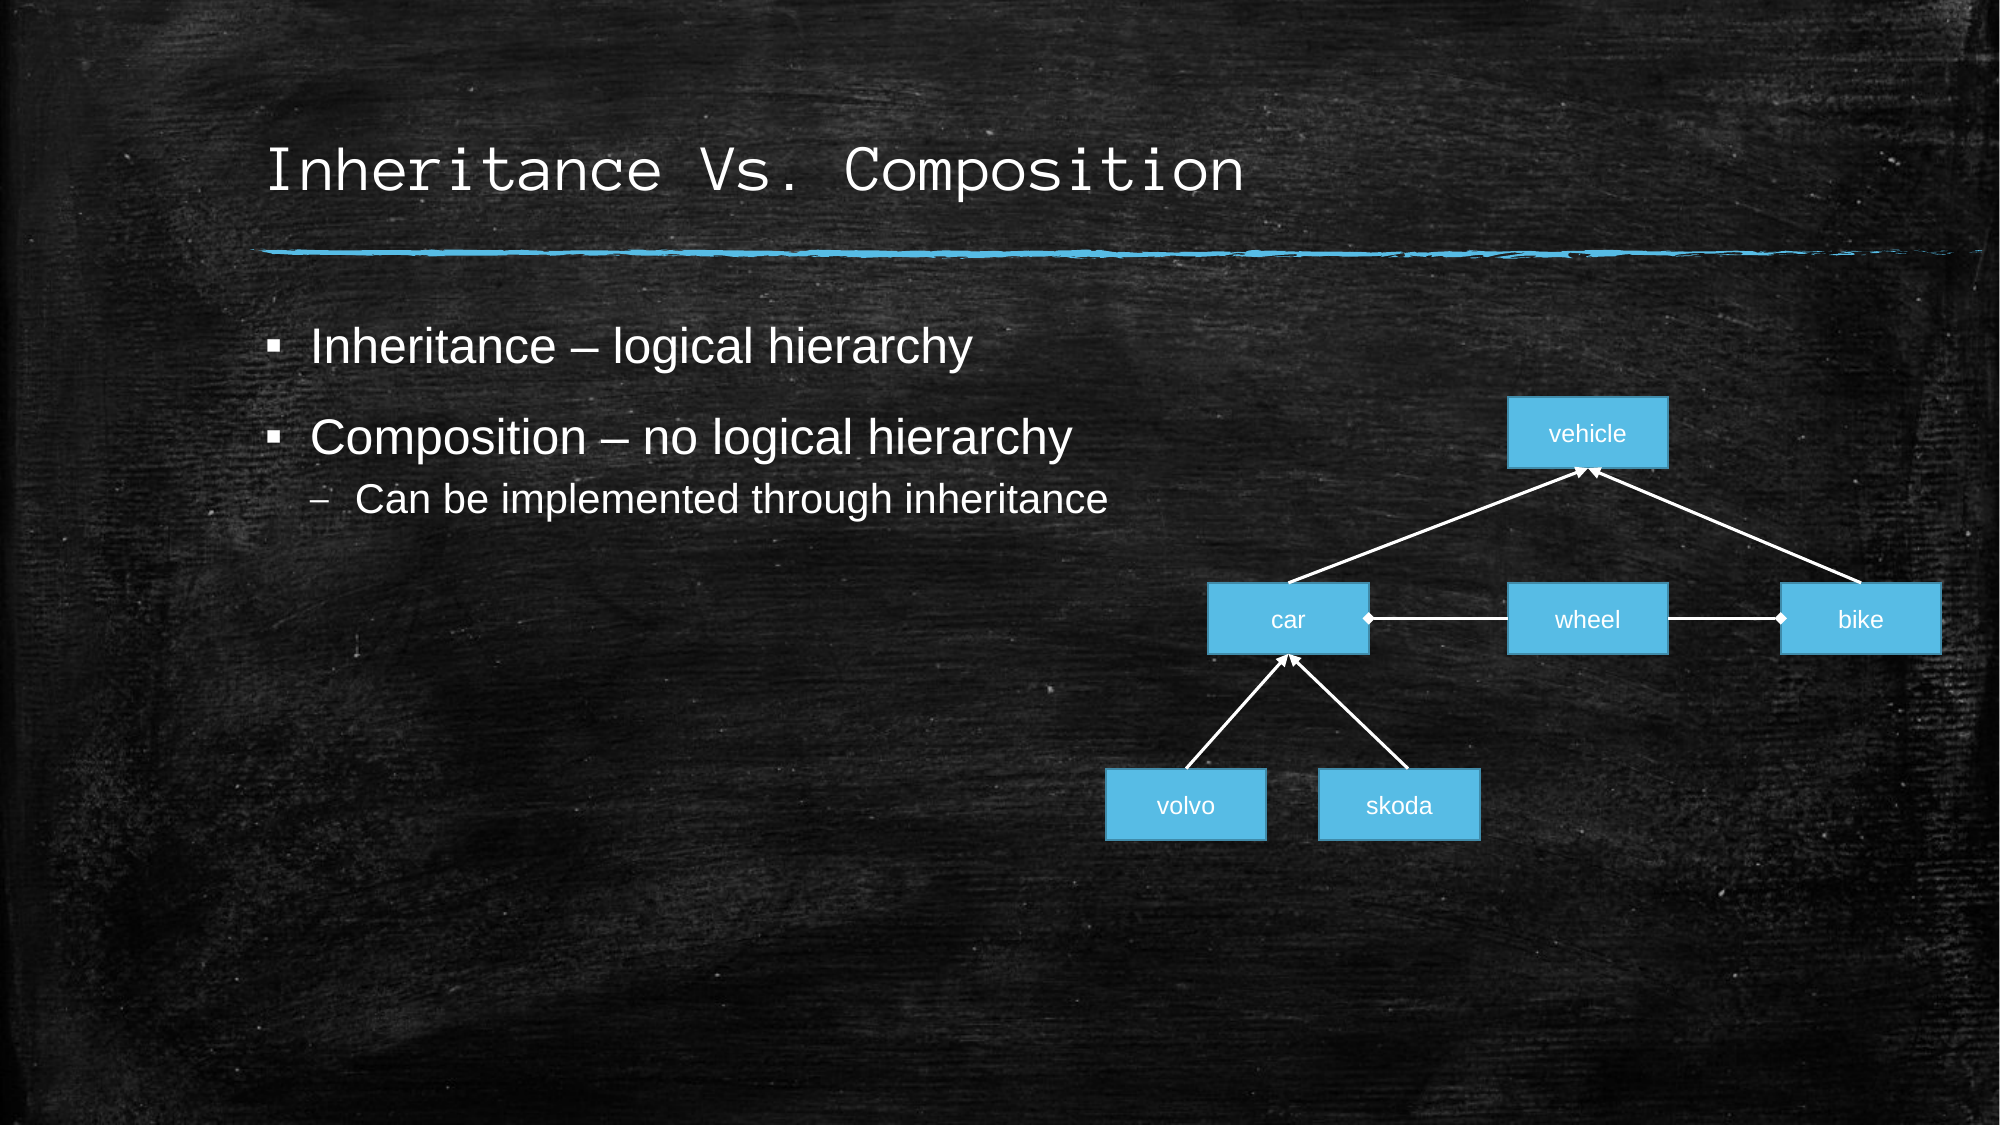

# Inheritance Vs. Composition
Inheritance – logical hierarchy
Composition – no logical hierarchy
Can be implemented through inheritance

vehicle
car
wheel
bike
volvo
skoda